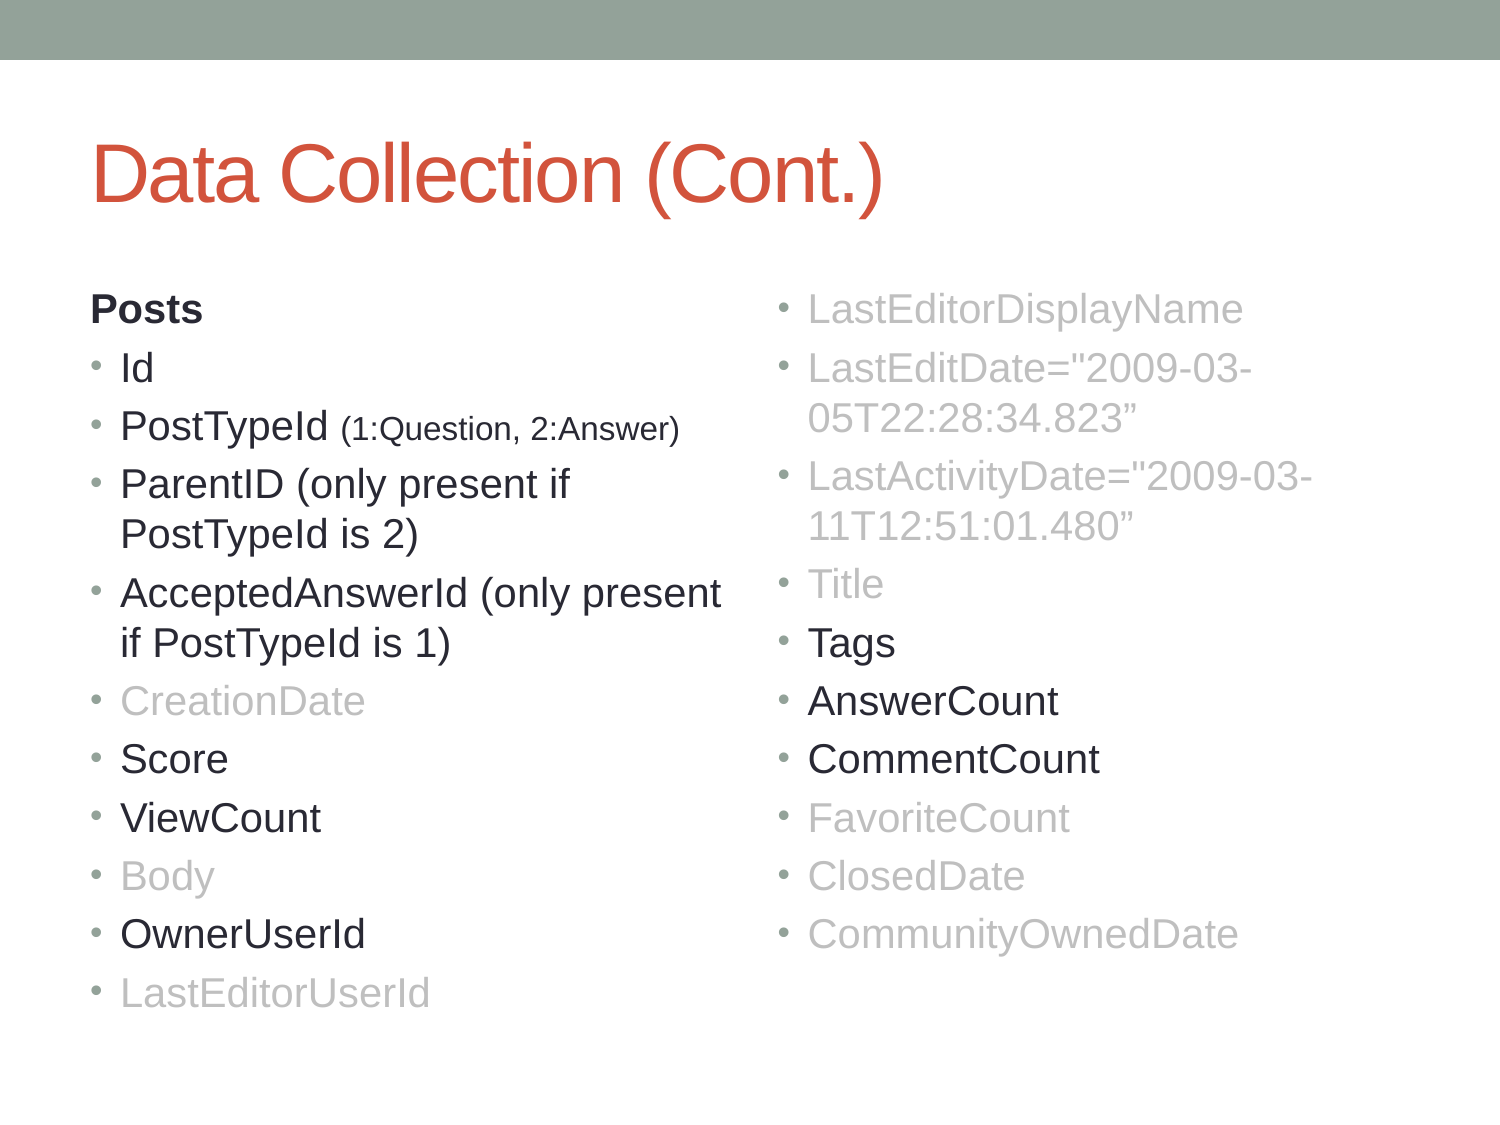

# Data Collection (Cont.)
Posts
Id
PostTypeId (1:Question, 2:Answer)
ParentID (only present if PostTypeId is 2)
AcceptedAnswerId (only present if PostTypeId is 1)
CreationDate
Score
ViewCount
Body
OwnerUserId
LastEditorUserId

LastEditorDisplayName
LastEditDate="2009-03-05T22:28:34.823”
LastActivityDate="2009-03-11T12:51:01.480”
Title
Tags
AnswerCount
CommentCount
FavoriteCount
ClosedDate
CommunityOwnedDate